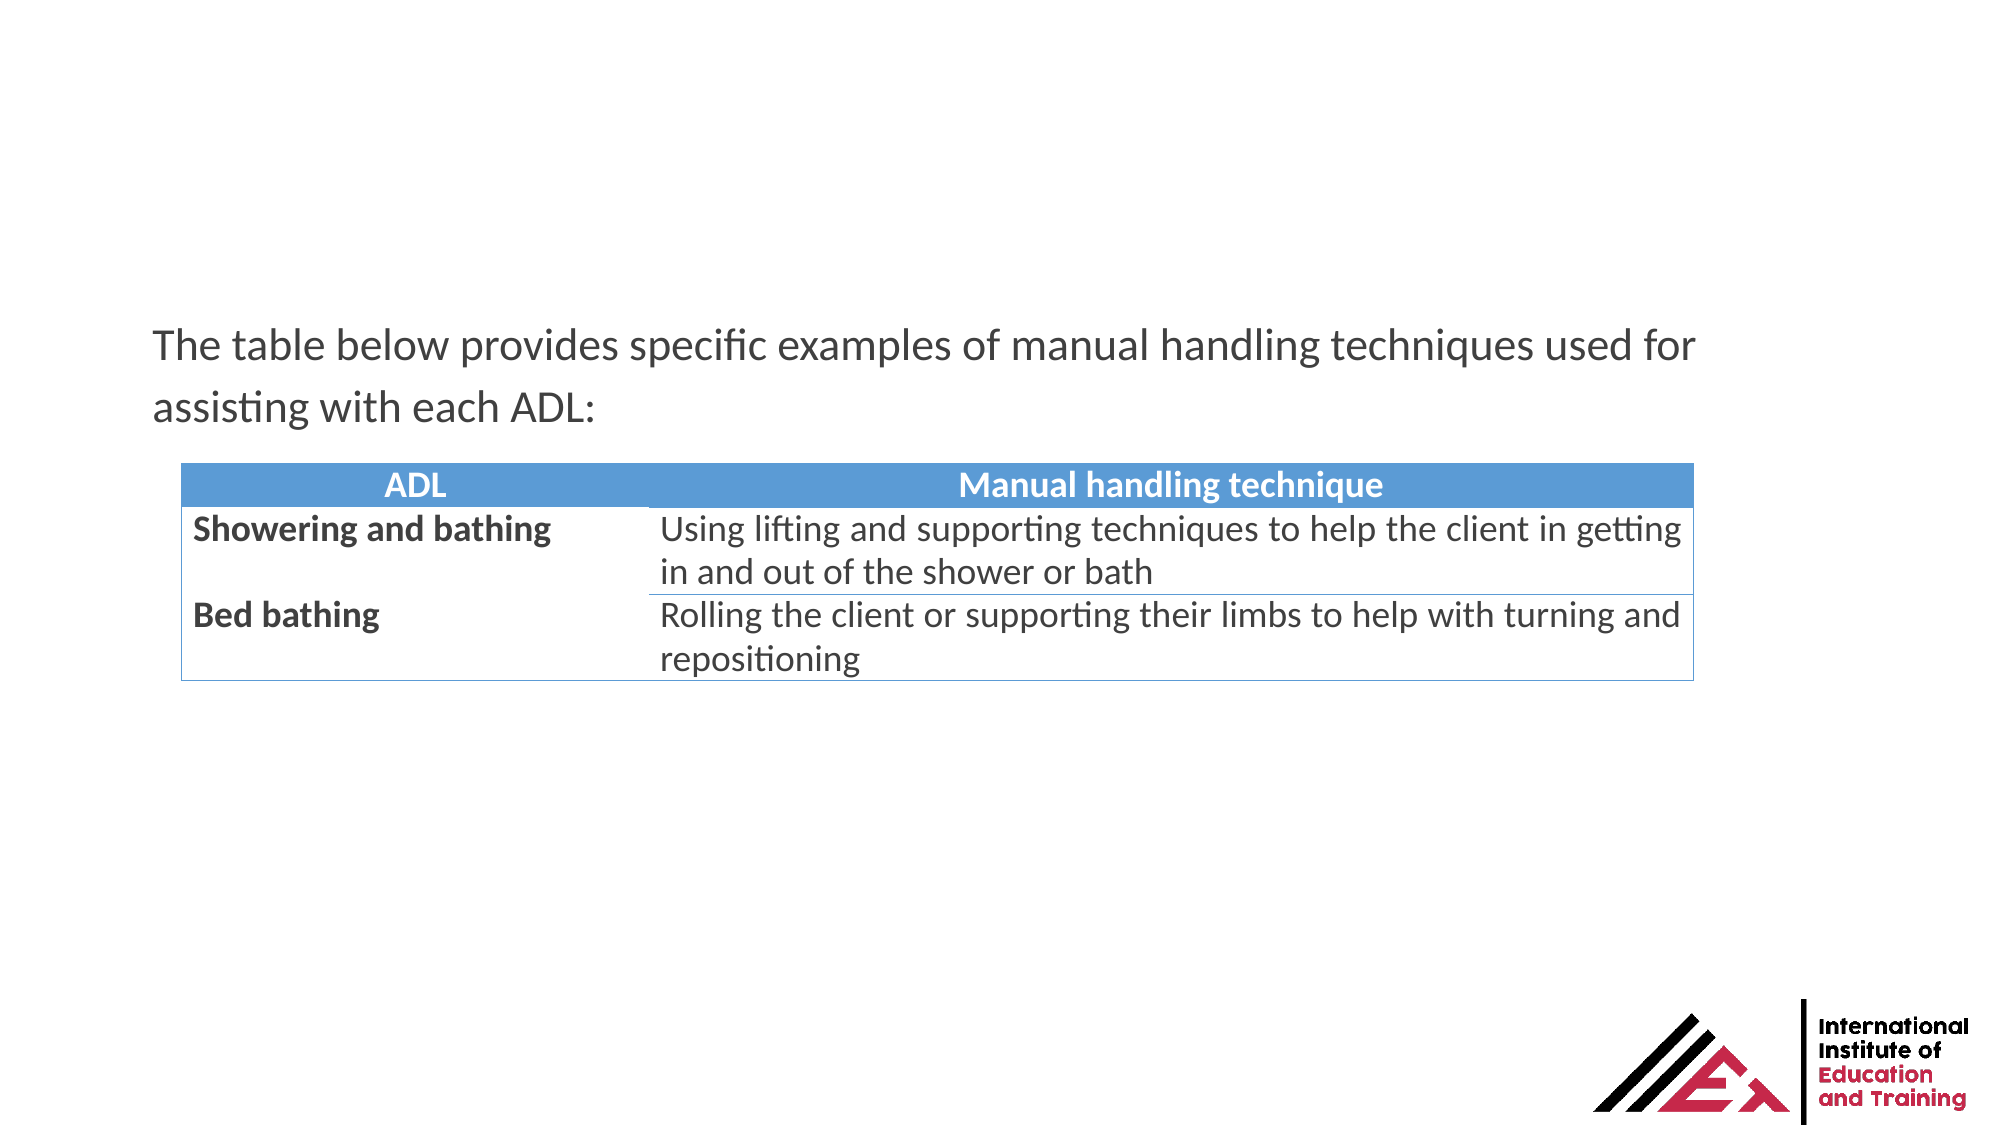

The table below provides specific examples of manual handling techniques used for assisting with each ADL:
| ADL | Manual handling technique |
| --- | --- |
| Showering and bathing | Using lifting and supporting techniques to help the client in getting in and out of the shower or bath |
| Bed bathing | Rolling the client or supporting their limbs to help with turning and repositioning |